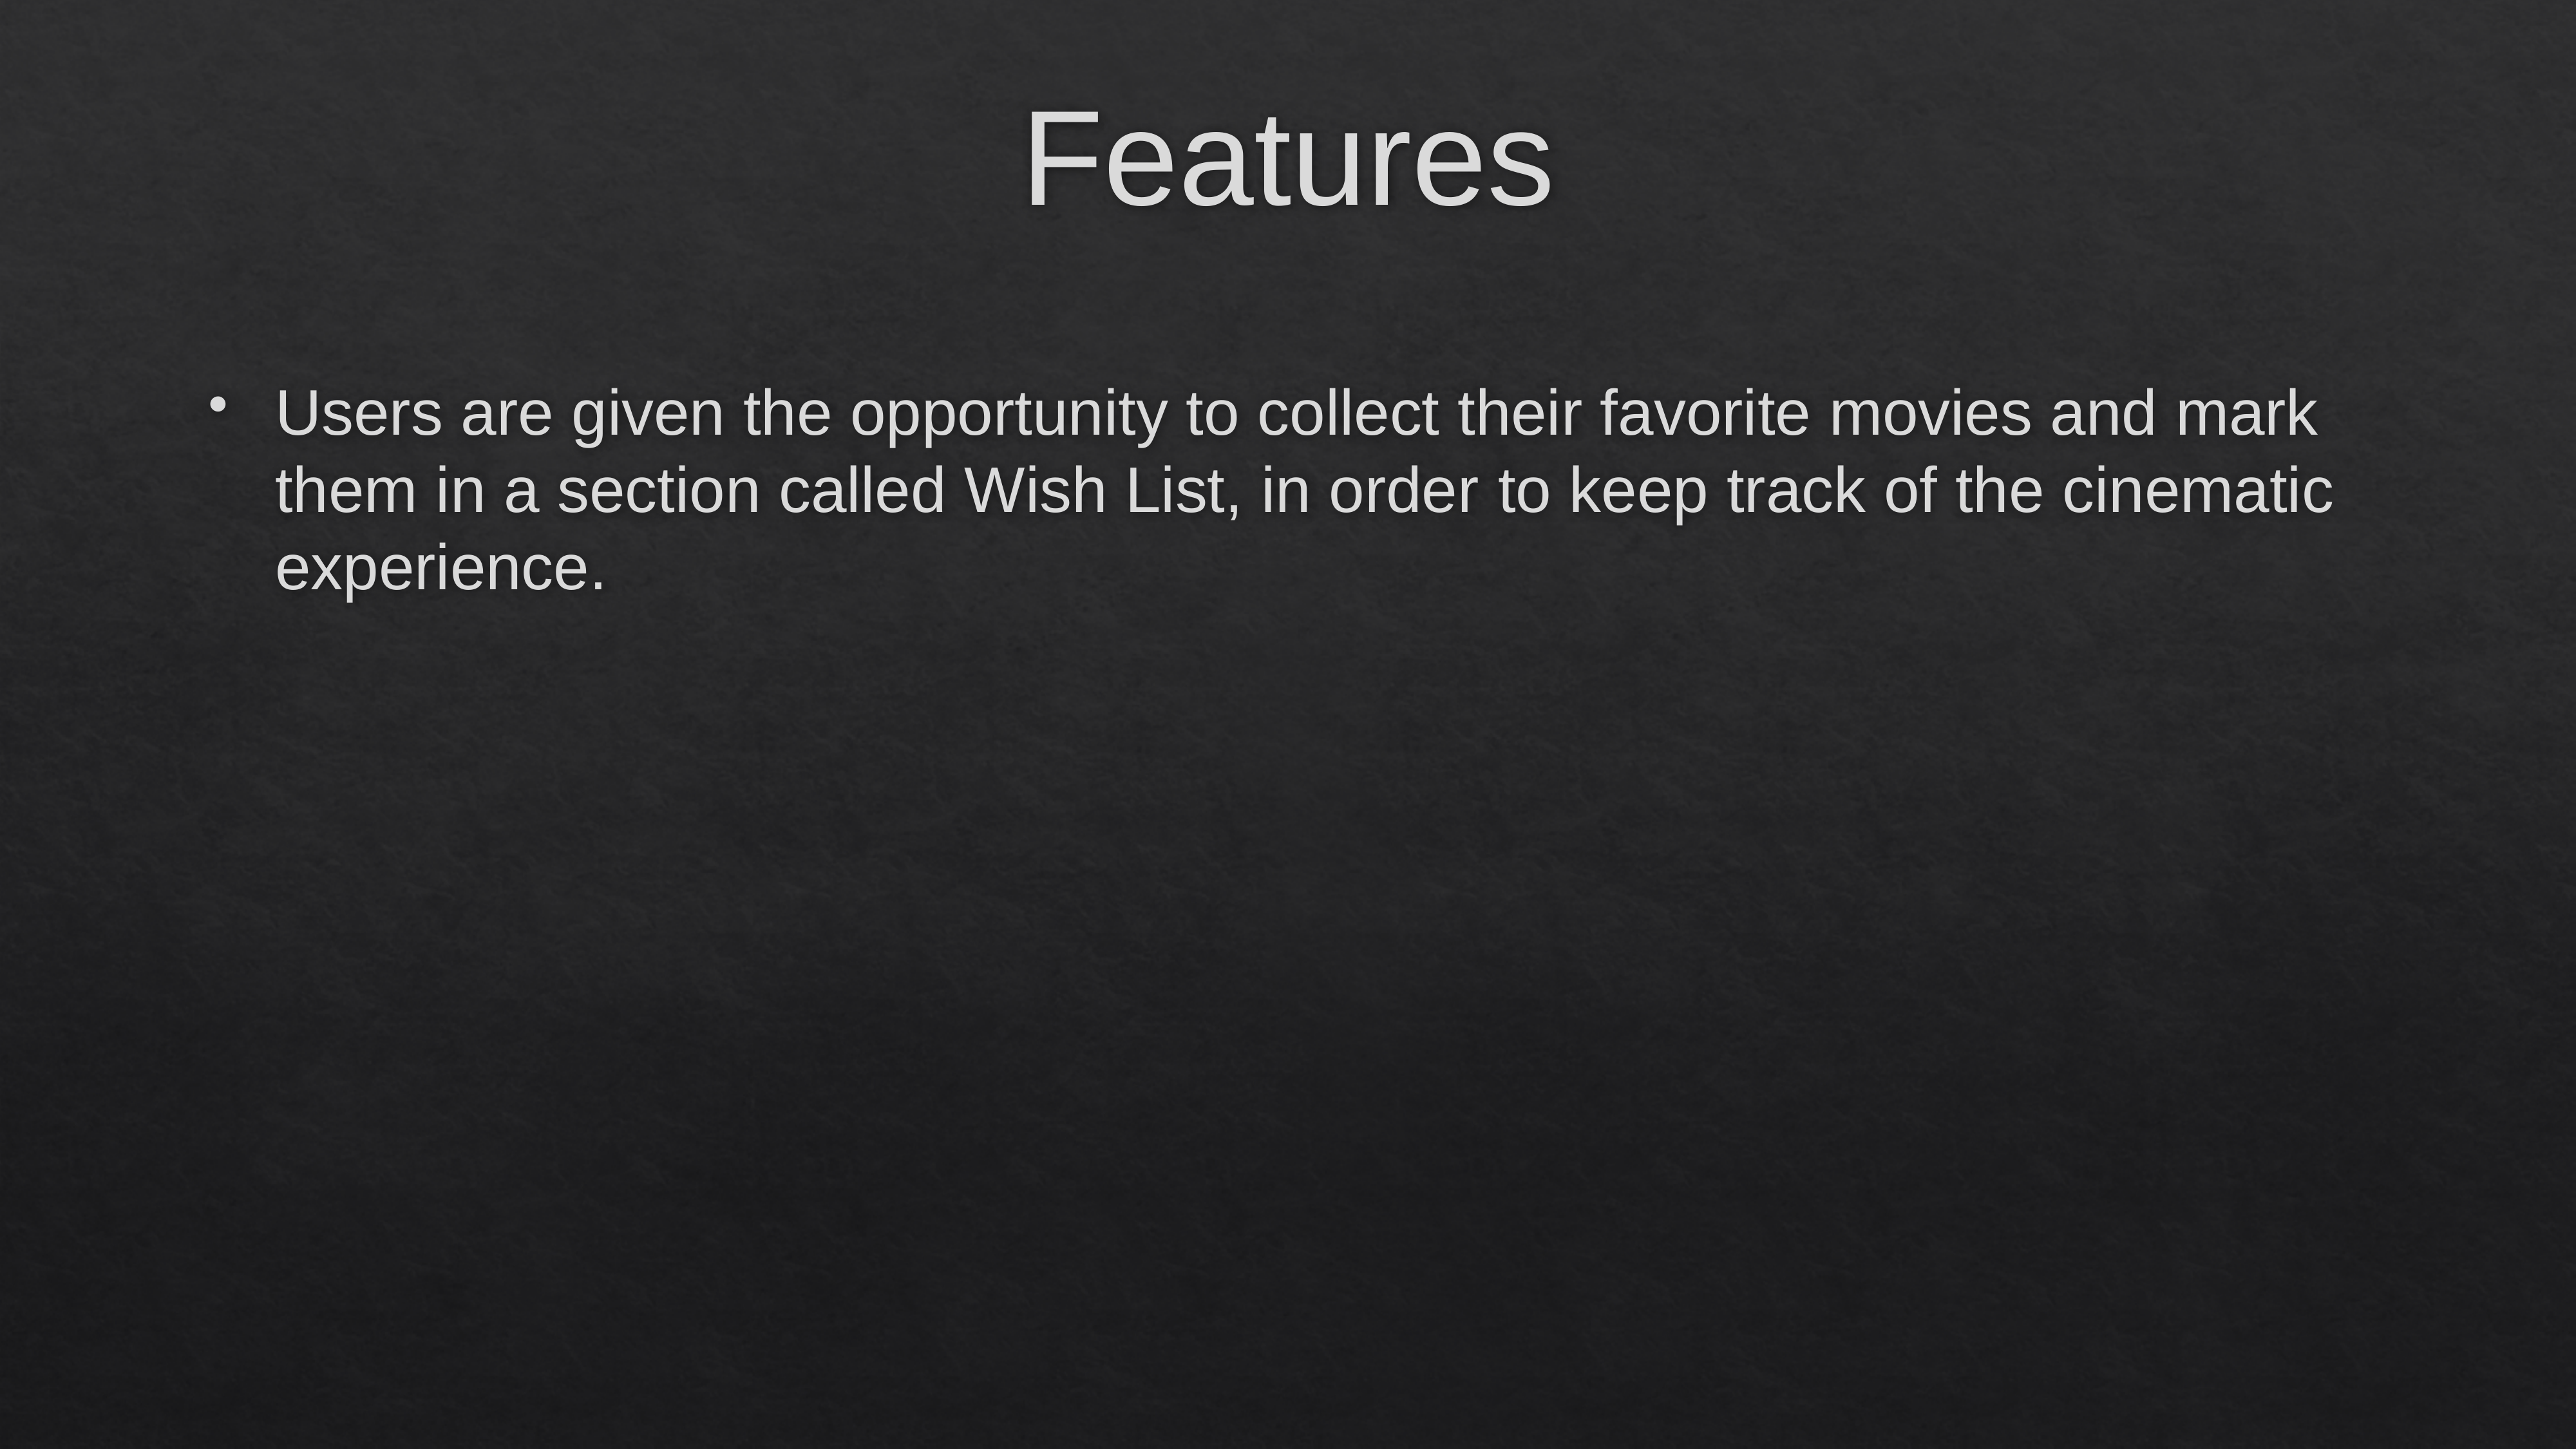

# Features
Users are given the opportunity to collect their favorite movies and mark them in a section called Wish List, in order to keep track of the cinematic experience.